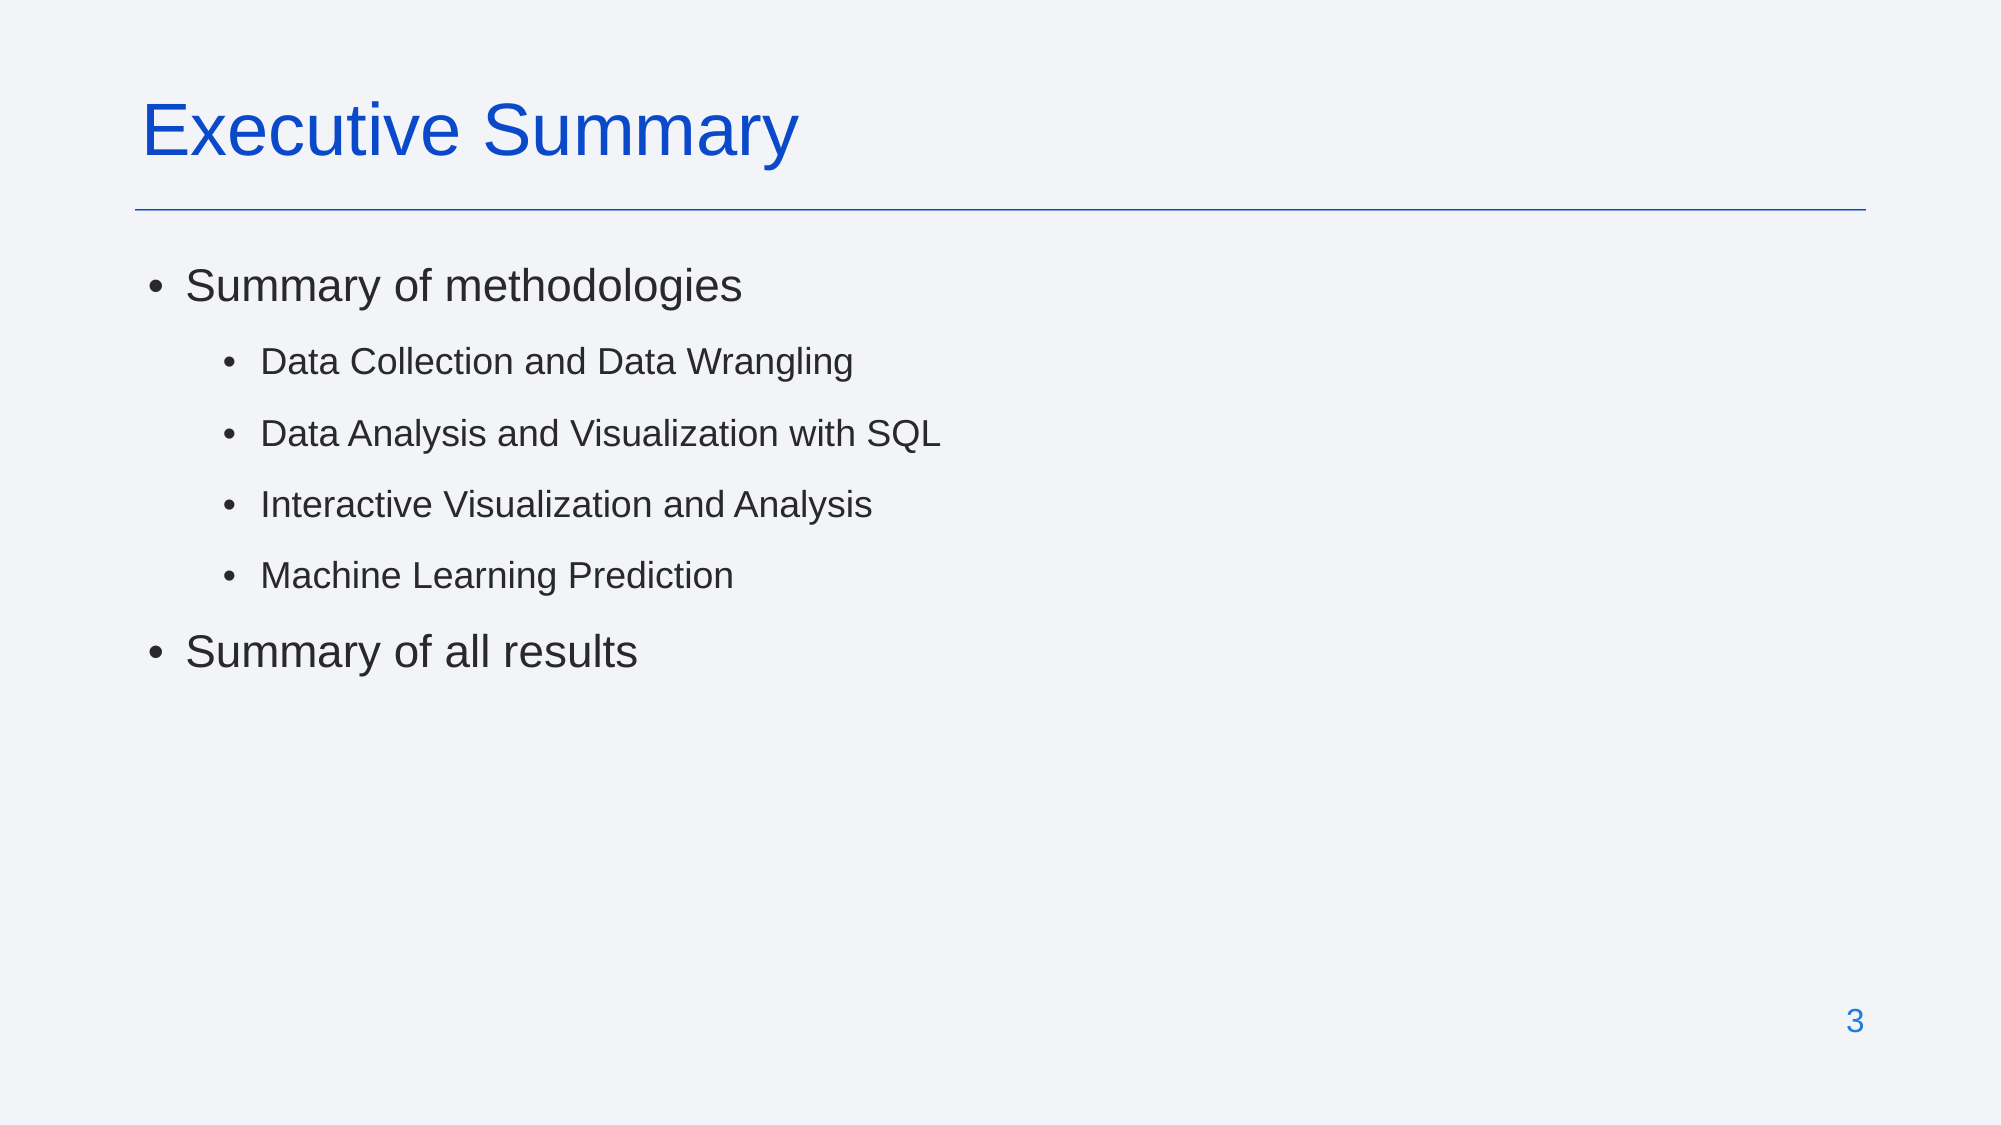

Executive Summary
Summary of methodologies
Data Collection and Data Wrangling
Data Analysis and Visualization with SQL
Interactive Visualization and Analysis
Machine Learning Prediction
Summary of all results

3